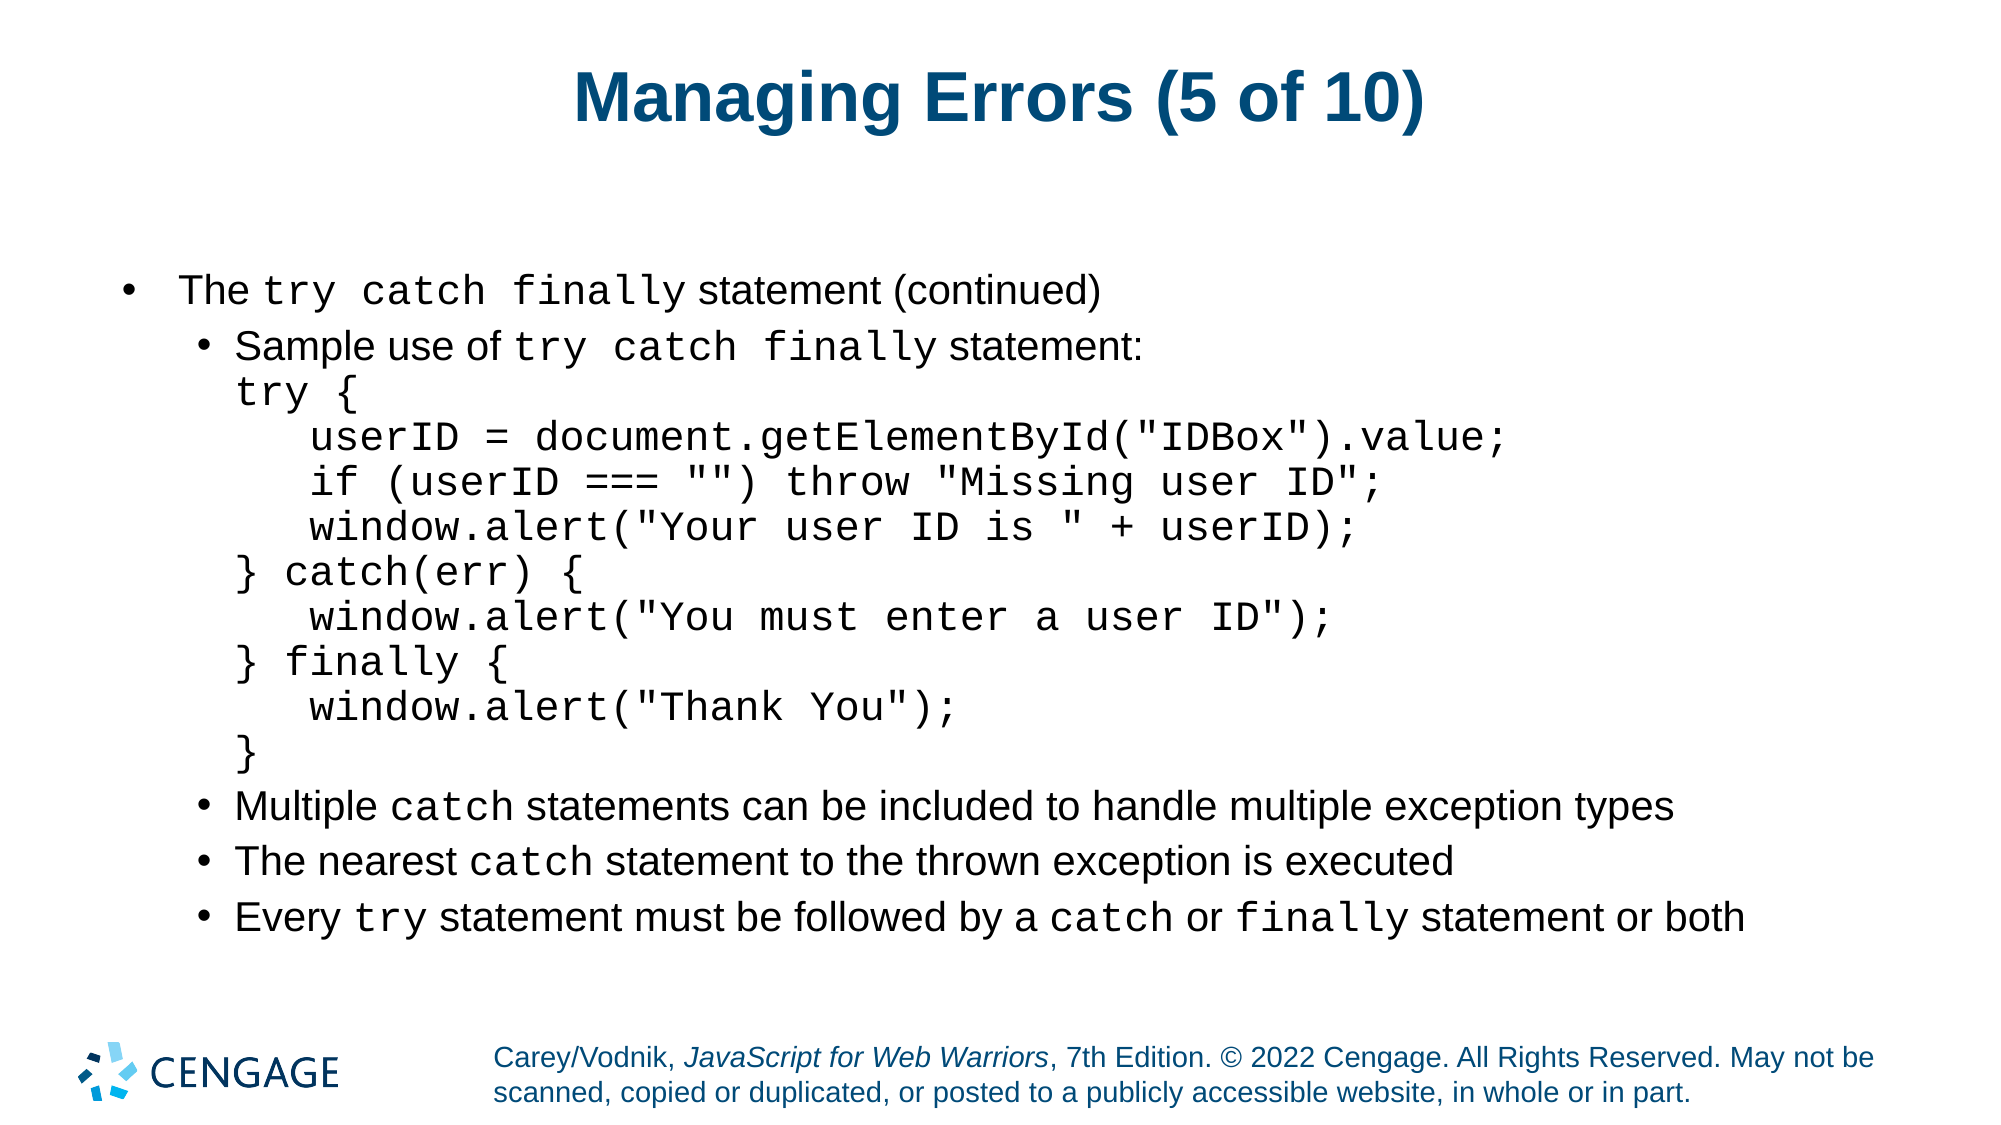

# Managing Errors (5 of 10)
The try catch finally statement (continued)
Sample use of try catch finally statement:
try {
   userID = document.getElementById("IDBox").value;
   if (userID === "") throw "Missing user ID";
   window.alert("Your user ID is " + userID);
} catch(err) {
   window.alert("You must enter a user ID");
} finally {
   window.alert("Thank You");
}
Multiple catch statements can be included to handle multiple exception types
The nearest catch statement to the thrown exception is executed
Every try statement must be followed by a catch or finally statement or both